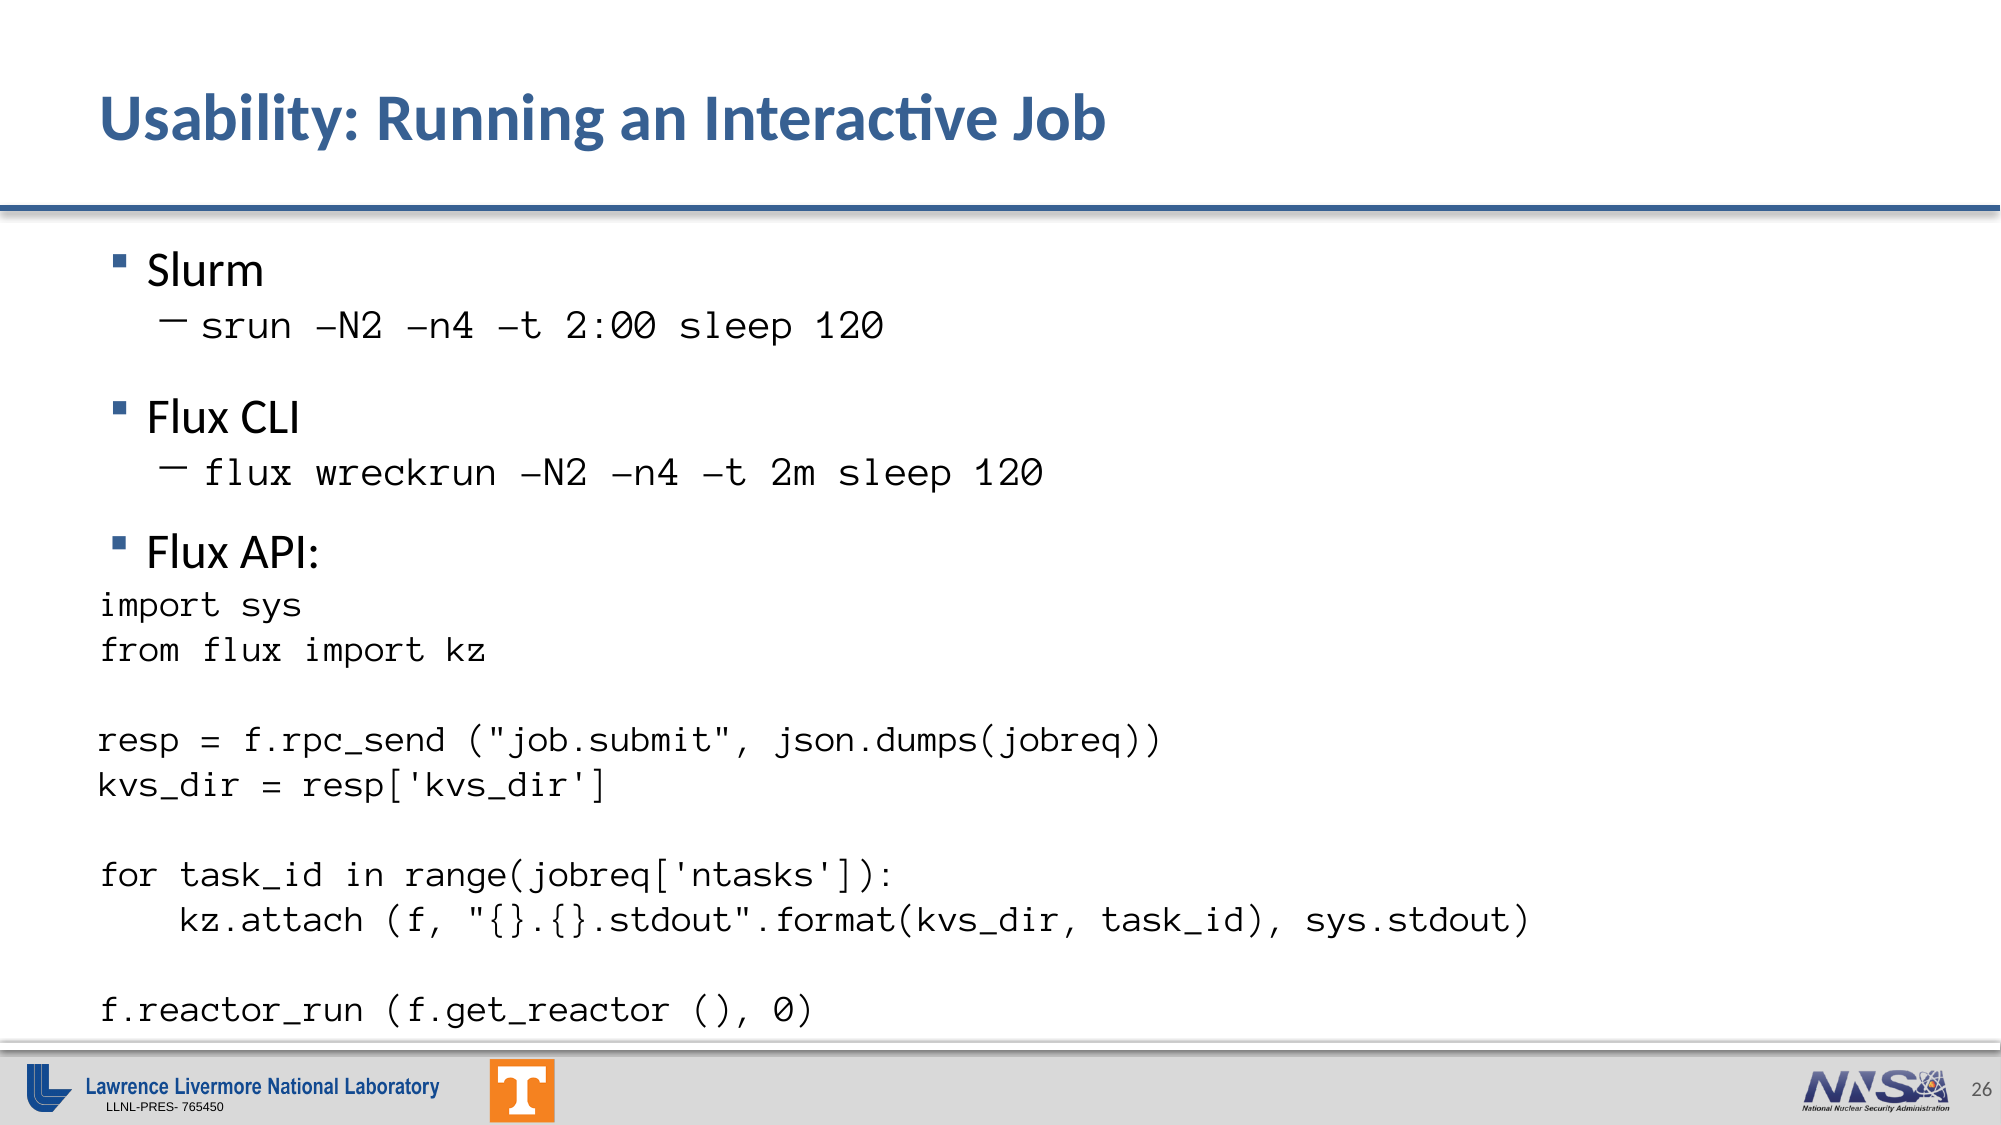

# Usability: Running an Interactive Job
Slurm
srun –N2 –n4 –t 2:00 sleep 120
Flux CLI
flux wreckrun –N2 –n4 –t 2m sleep 120
Flux API:
import sys
from flux import kz

resp = f.rpc_send ("job.submit", json.dumps(jobreq))
kvs_dir = resp['kvs_dir']

for task_id in range(jobreq['ntasks']):
    kz.attach (f, "{}.{}.stdout".format(kvs_dir, task_id), sys.stdout)

f.reactor_run (f.get_reactor (), 0)